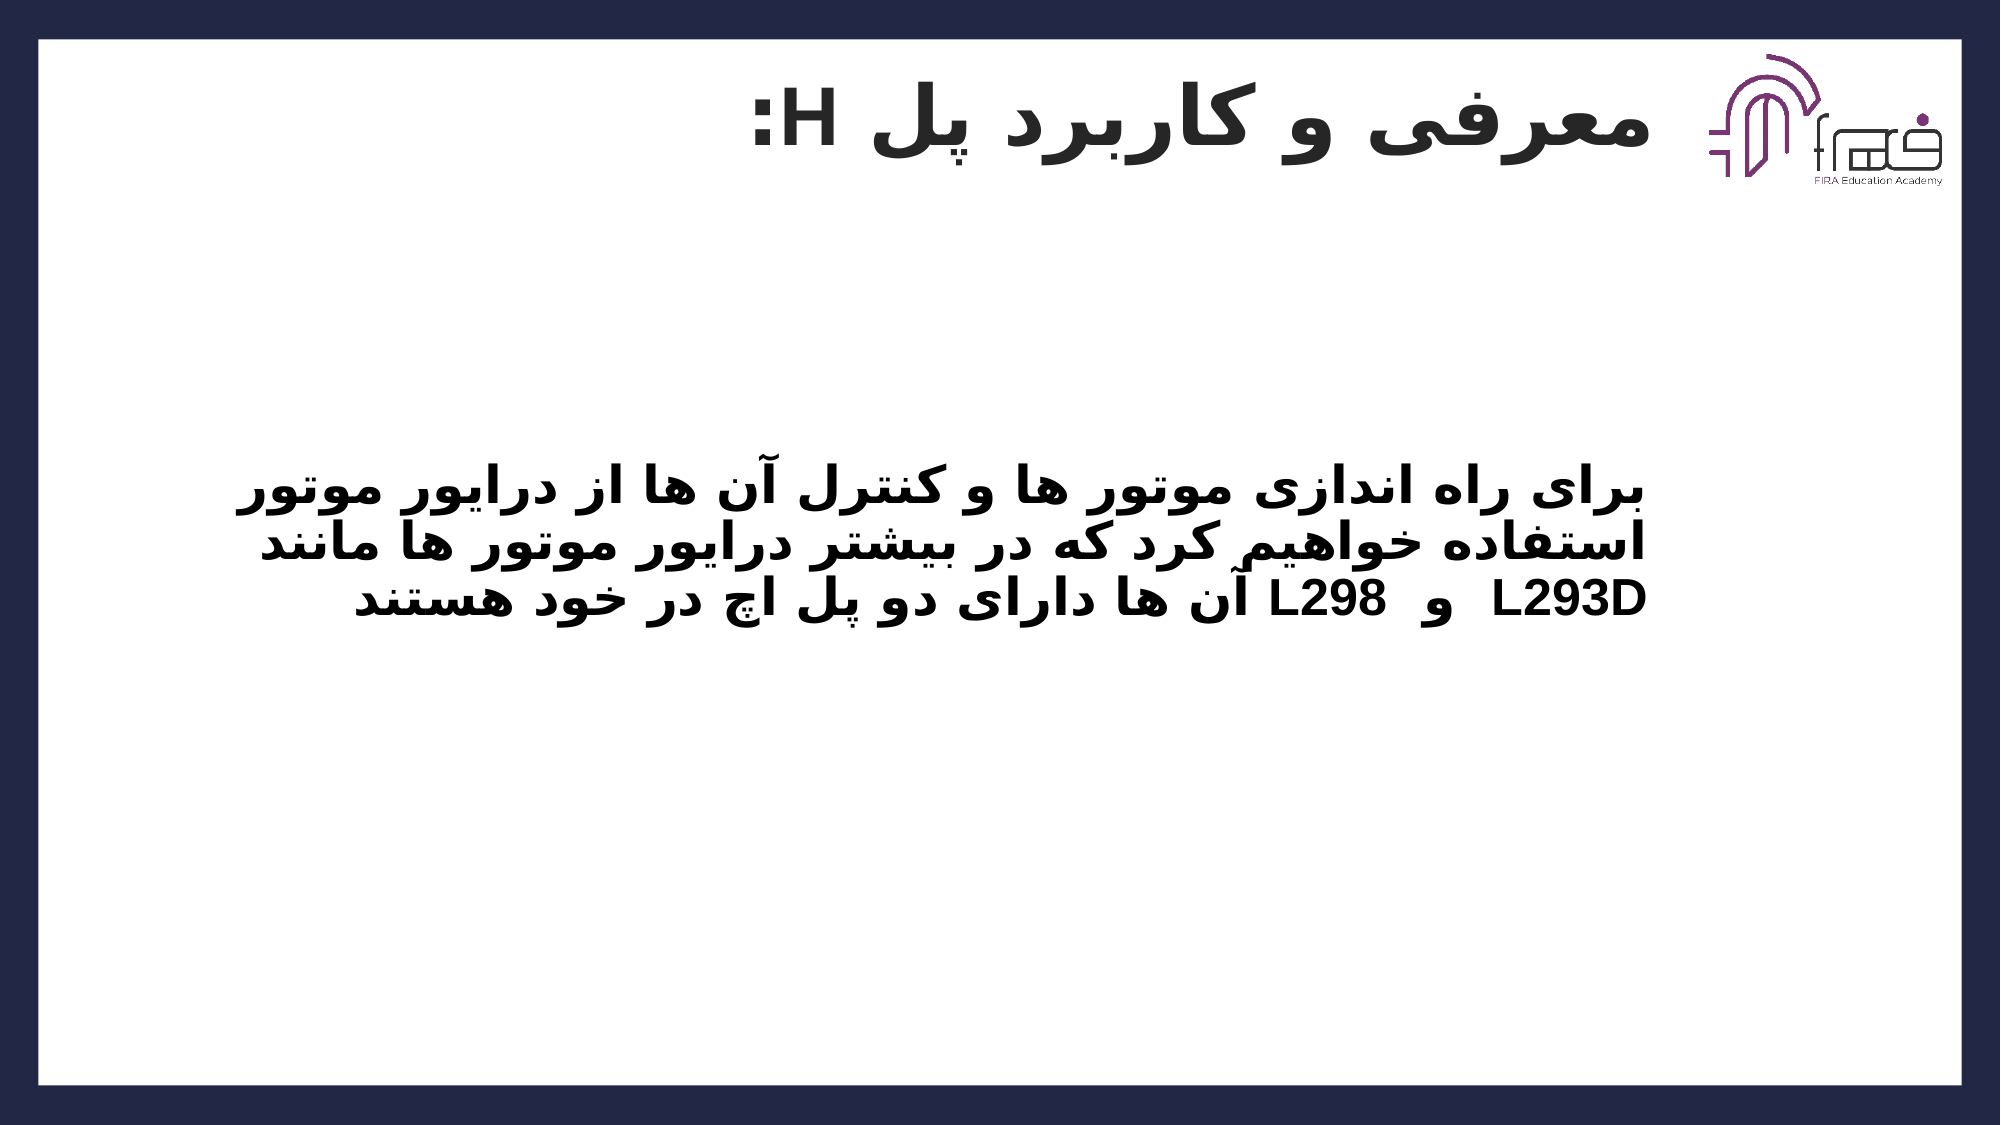

# معرفی و کاربرد پل H:
برای راه اندازی موتور ها و کنترل آن ها از درایور موتور استفاده خواهیم کرد که در بیشتر درایور موتور ها مانند L293D  و  L298 آن ها دارای دو پل اچ در خود هستند